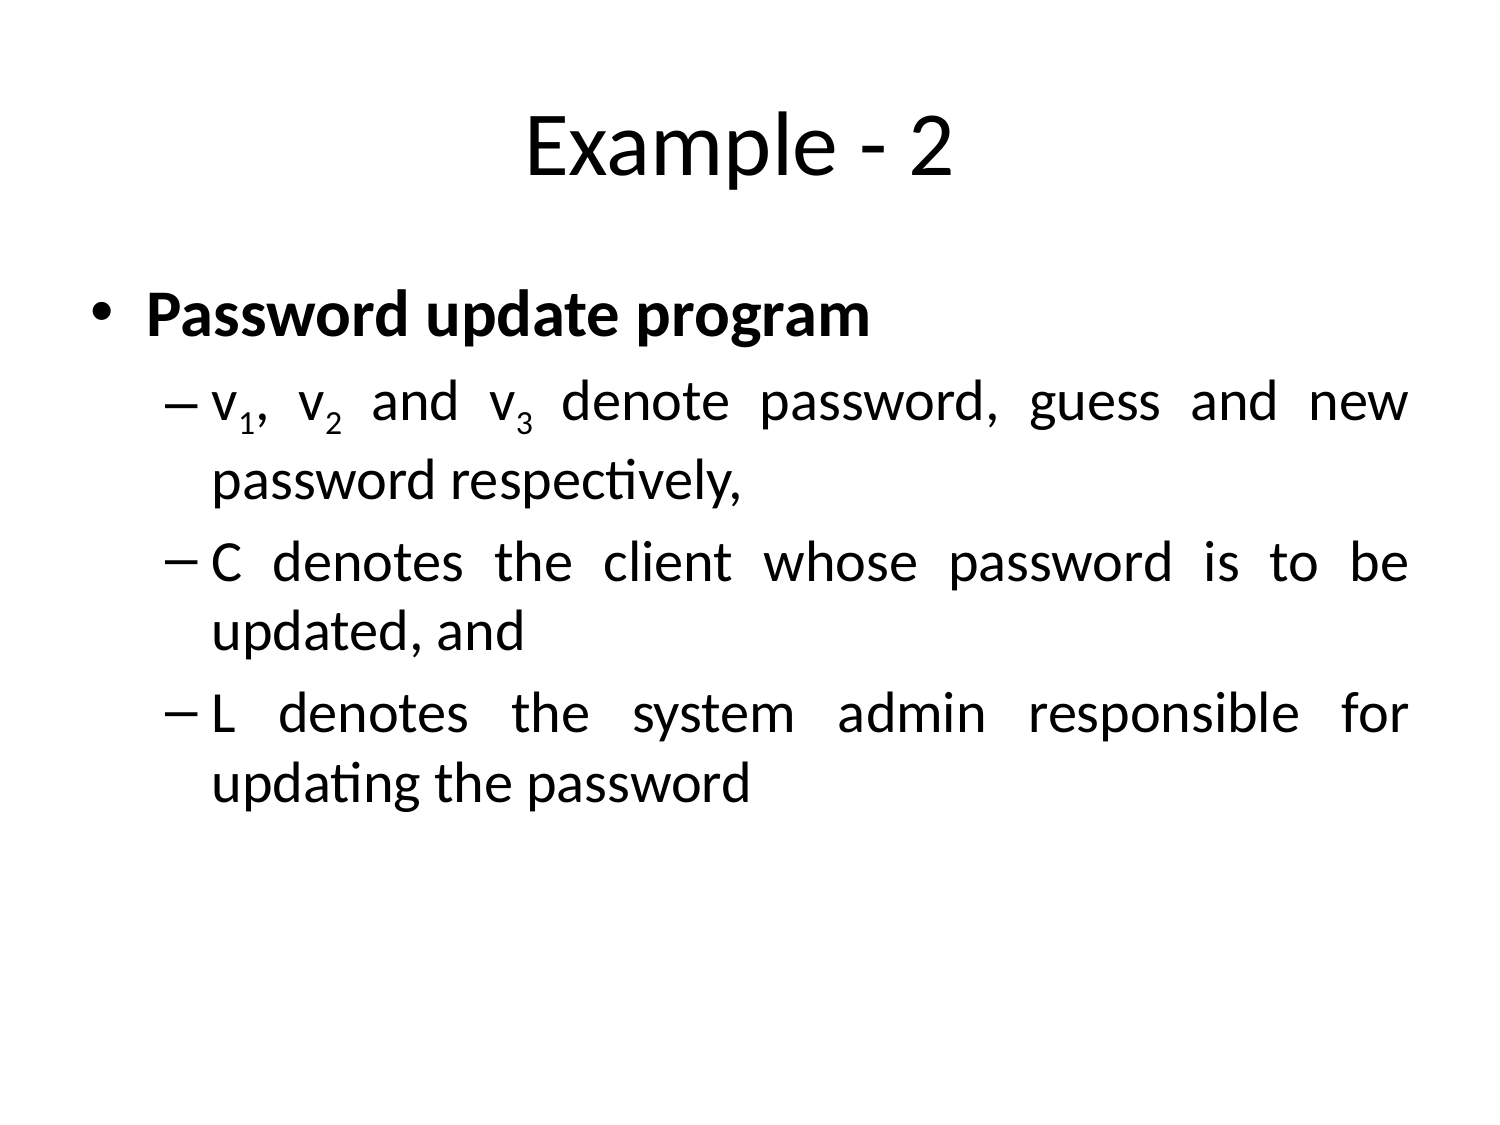

# Example - 2
Password update program
v1, v2 and v3 denote password, guess and new password respectively,
C denotes the client whose password is to be updated, and
L denotes the system admin responsible for updating the password